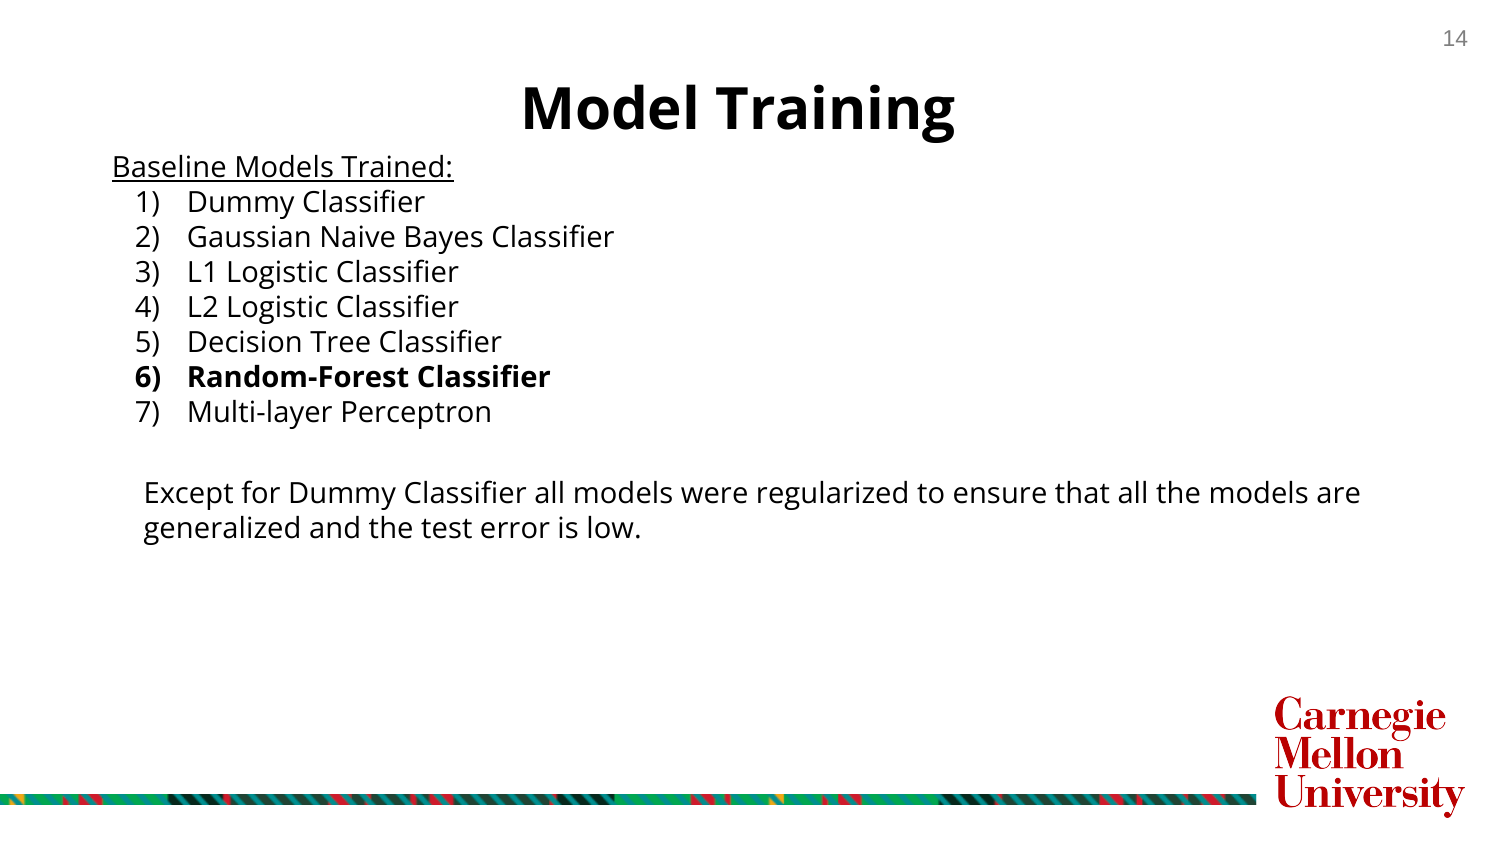

Model Training
Baseline Models Trained:
Dummy Classifier
Gaussian Naive Bayes Classifier
L1 Logistic Classifier
L2 Logistic Classifier
Decision Tree Classifier
Random-Forest Classifier
Multi-layer Perceptron

Except for Dummy Classifier all models were regularized to ensure that all the models are generalized and the test error is low.